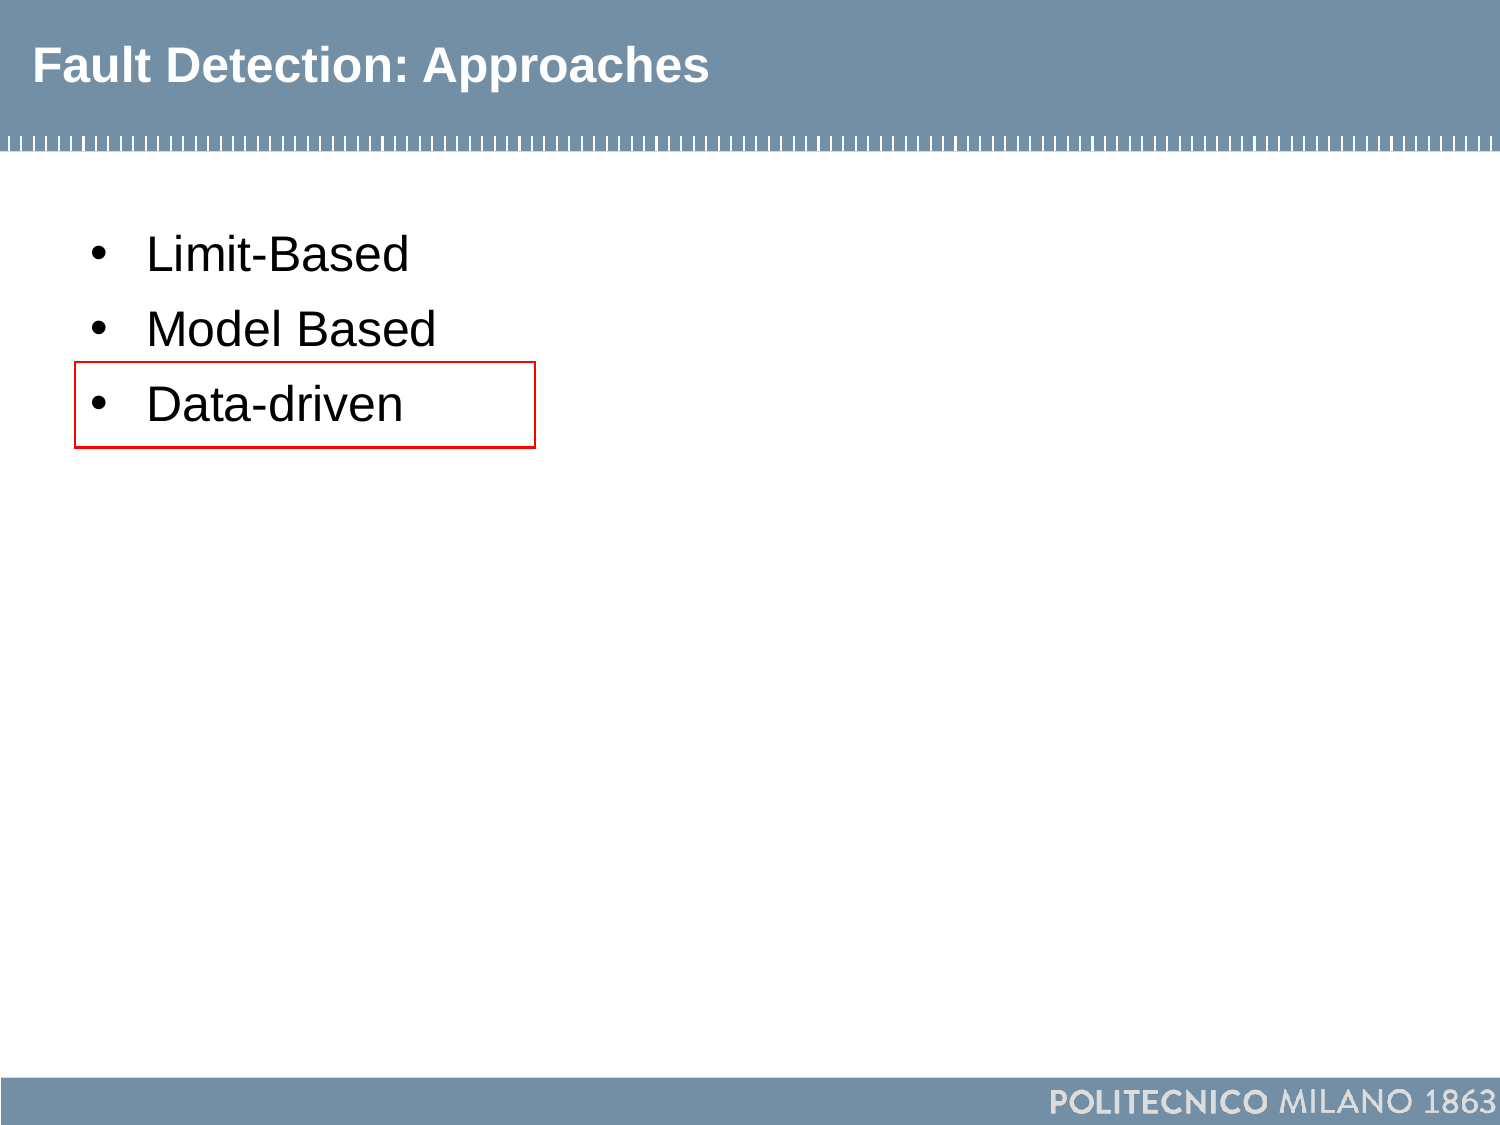

# Fault Detection: Approaches
Limit-Based
Model Based
Data-driven